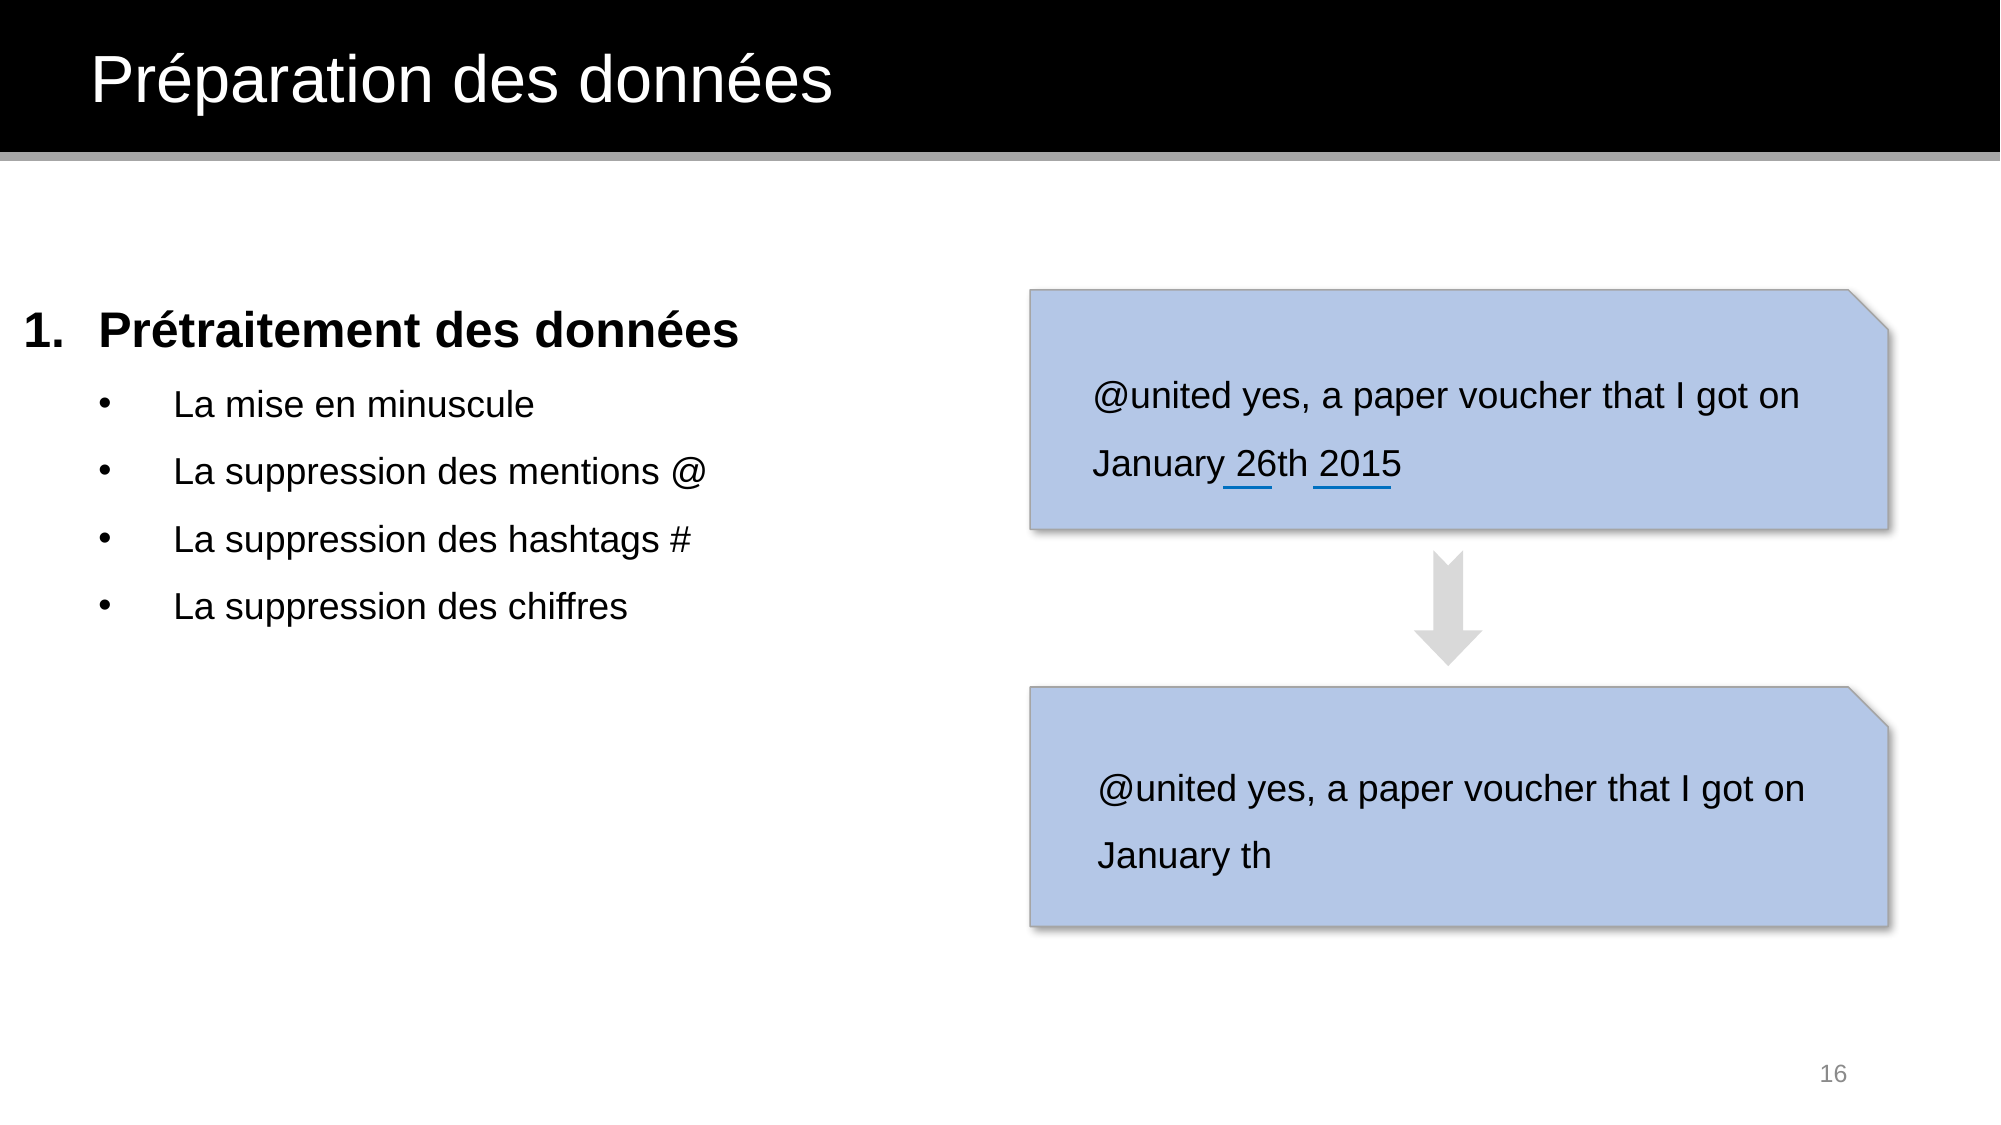

Préparation des données

Prétraitement des données
La mise en minuscule
La suppression des mentions @
La suppression des hashtags #
La suppression des chiffres

@united yes, a paper voucher that I got on January 26th 2015

@united yes, a paper voucher that I got on January th

16